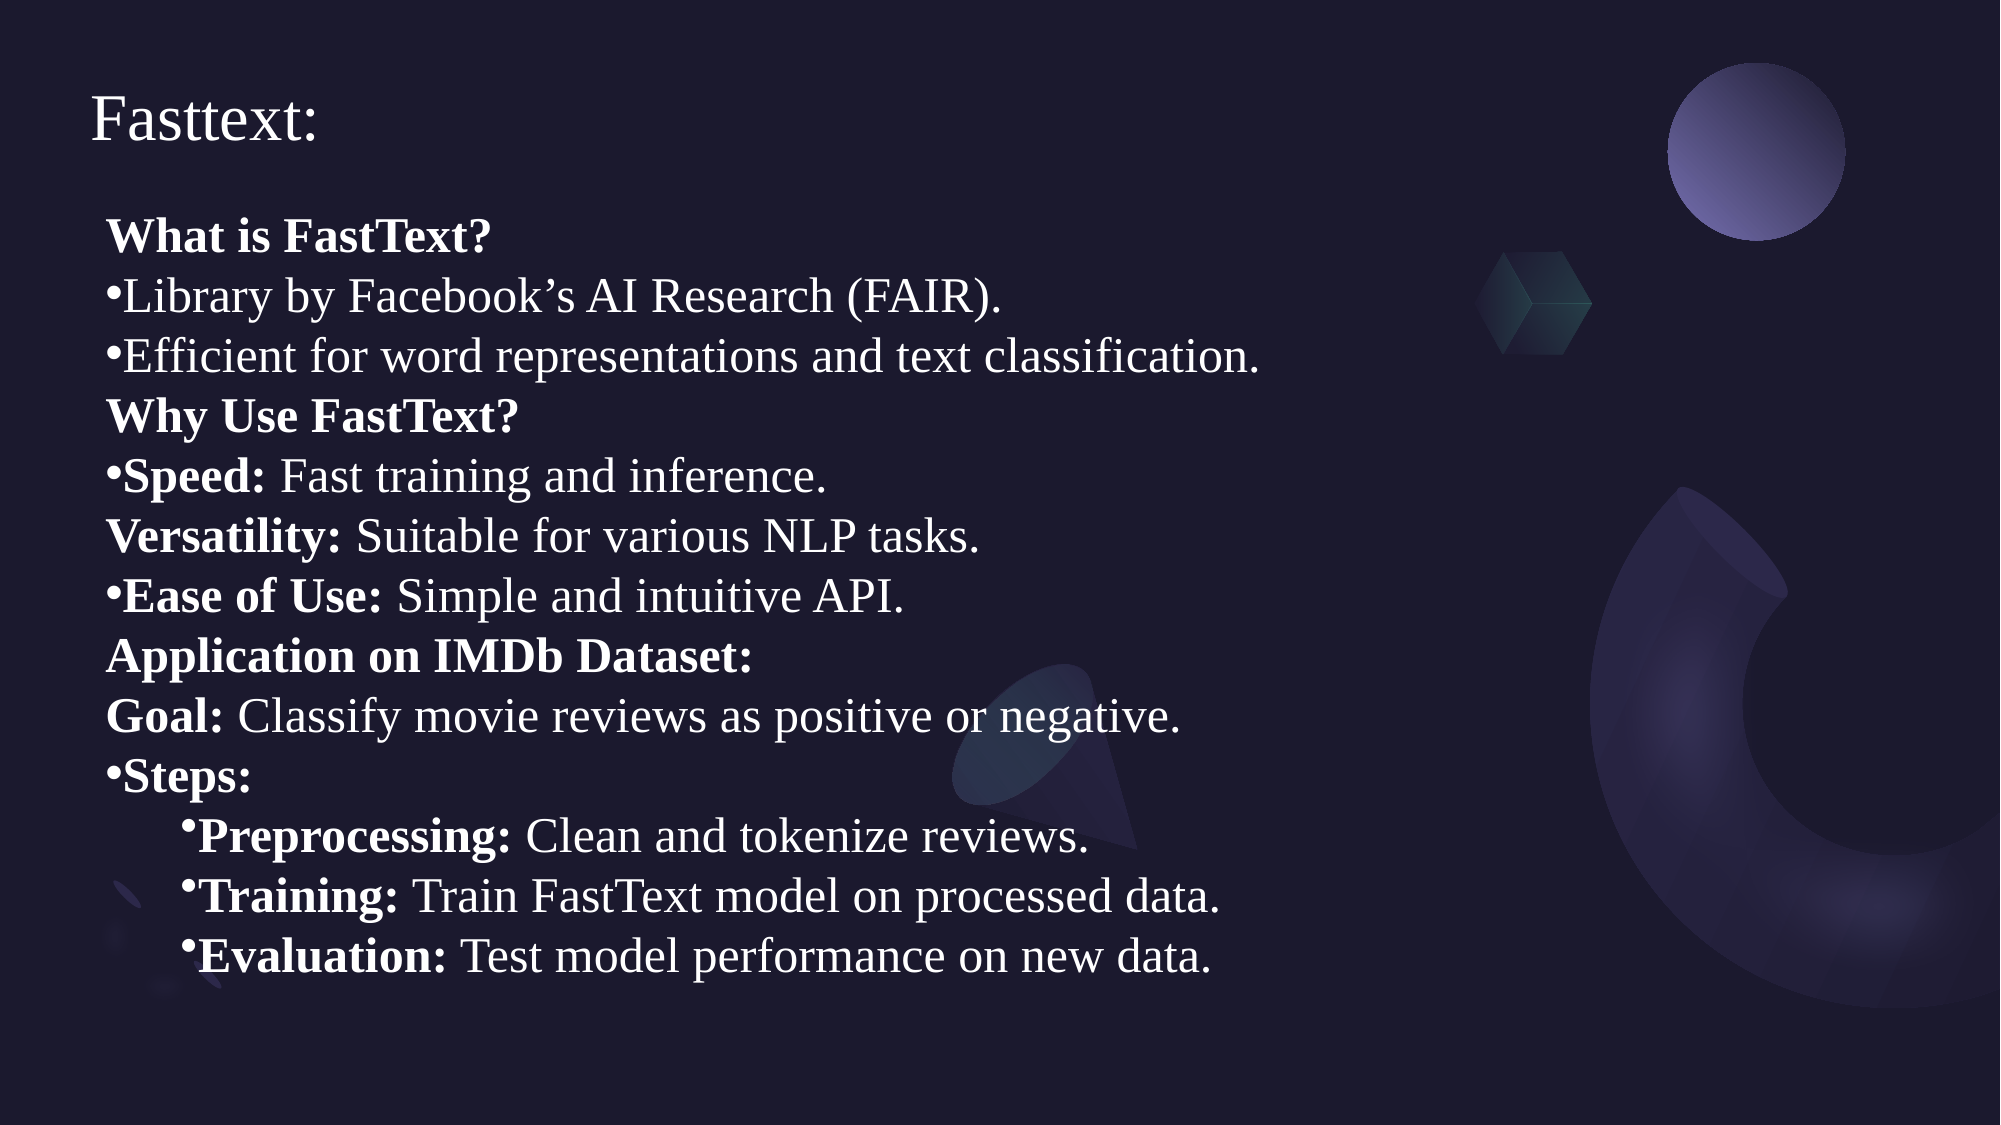

# Fasttext:
What is FastText?
Library by Facebook’s AI Research (FAIR).
Efficient for word representations and text classification.
Why Use FastText?
Speed: Fast training and inference.
Versatility: Suitable for various NLP tasks.
Ease of Use: Simple and intuitive API.
Application on IMDb Dataset:
Goal: Classify movie reviews as positive or negative.
Steps:
Preprocessing: Clean and tokenize reviews.
Training: Train FastText model on processed data.
Evaluation: Test model performance on new data.